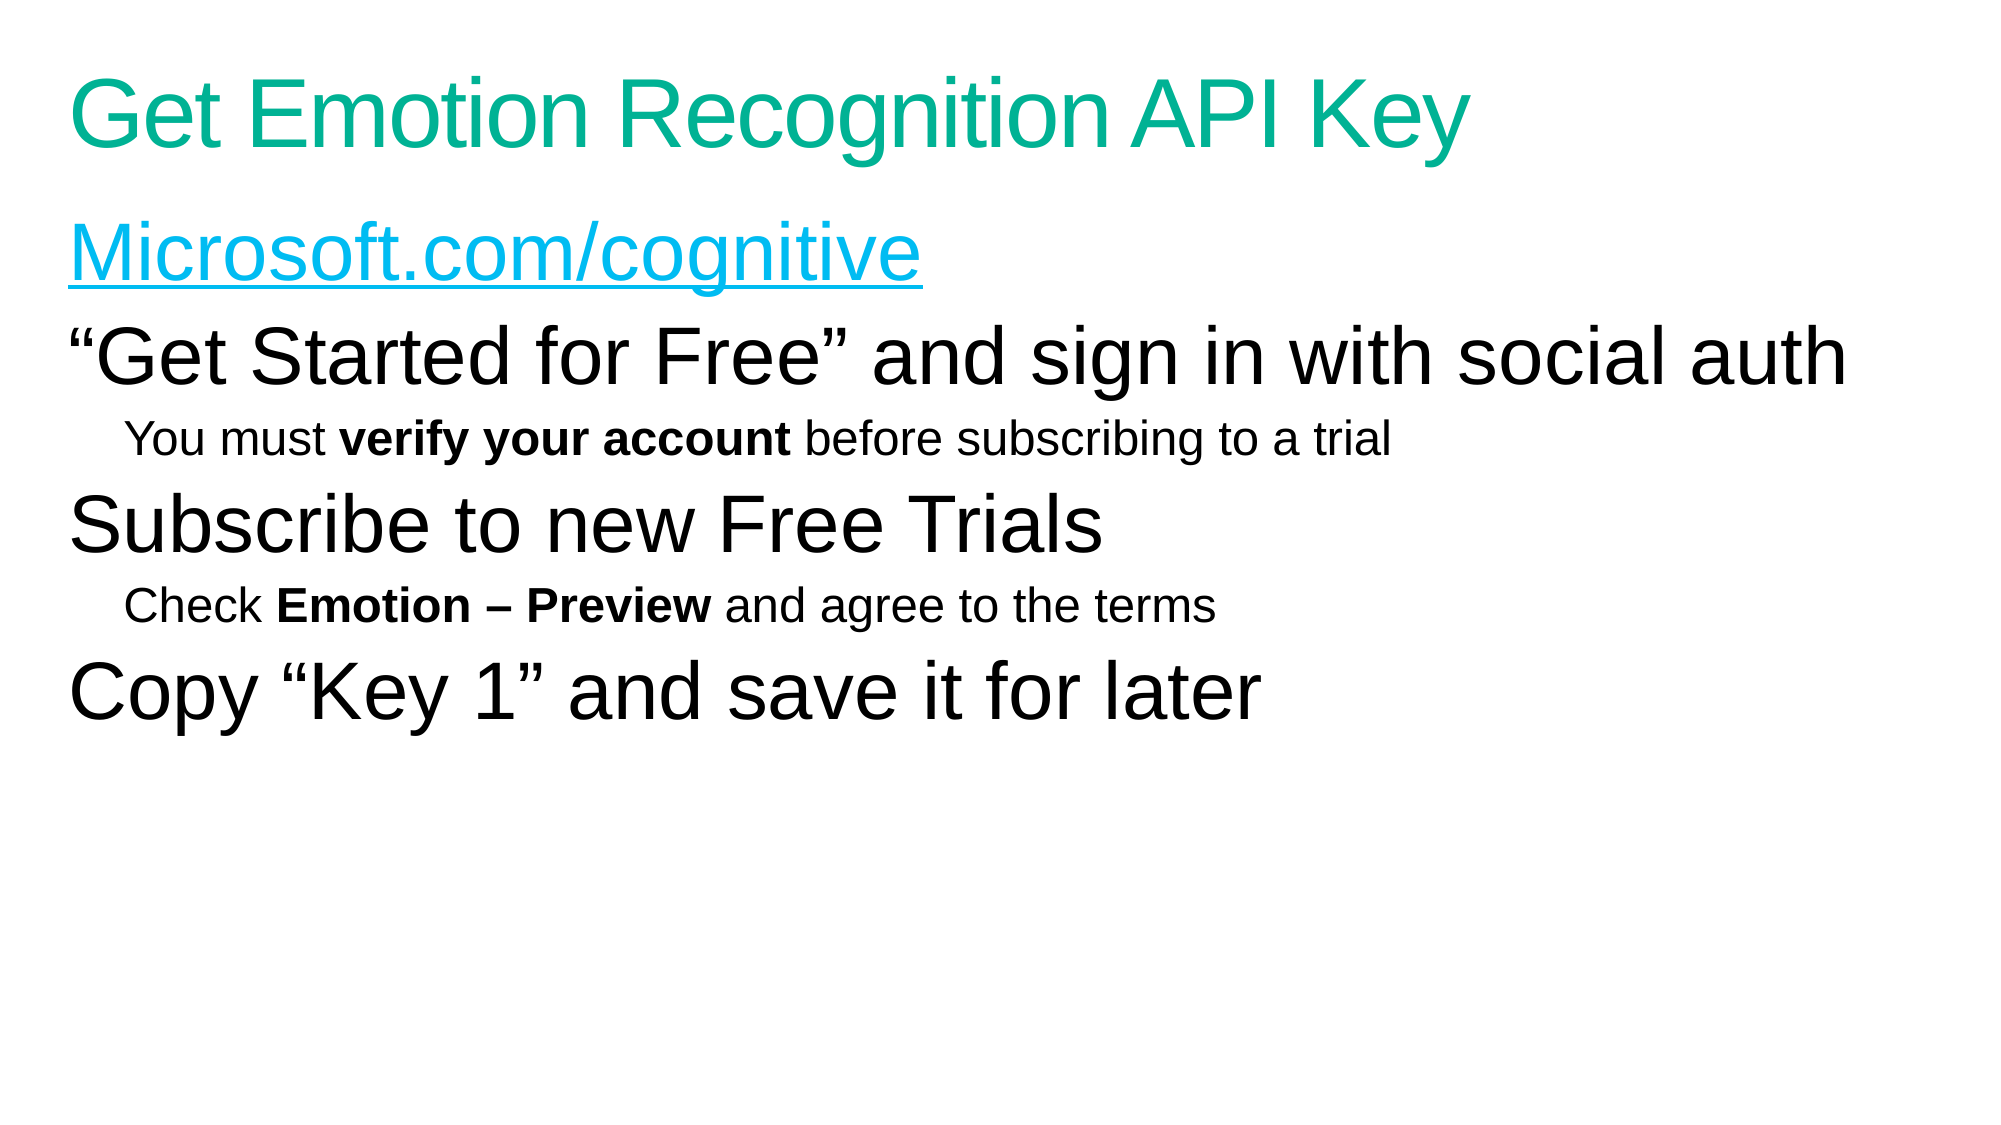

# Get Emotion Recognition API Key
Microsoft.com/cognitive
“Get Started for Free” and sign in with social auth
You must verify your account before subscribing to a trial
Subscribe to new Free Trials
Check Emotion – Preview and agree to the terms
Copy “Key 1” and save it for later